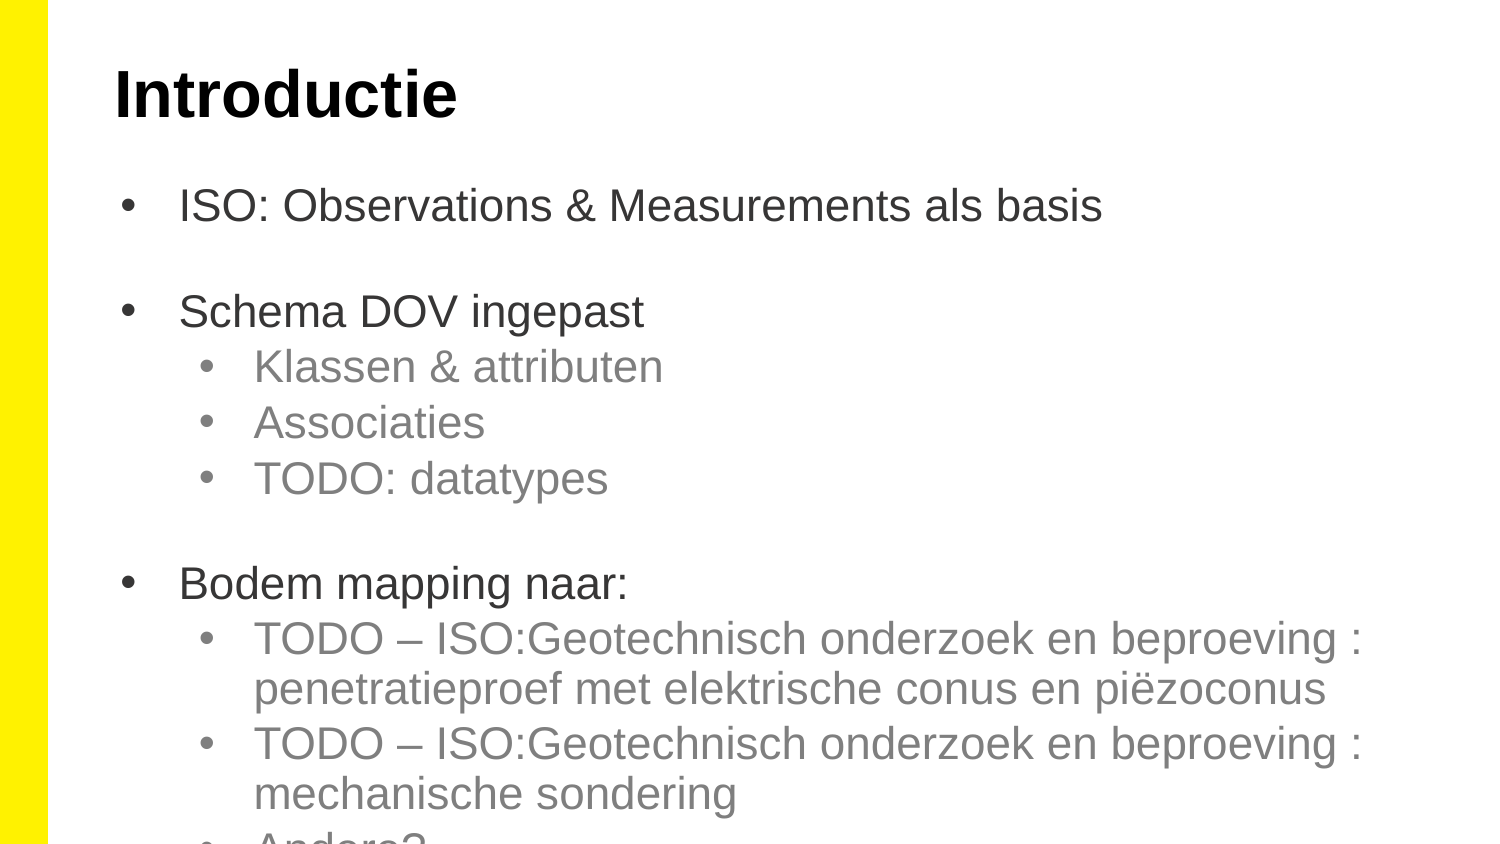

Introductie
ISO: Observations & Measurements als basis

Schema DOV ingepast
Klassen & attributen
Associaties
TODO: datatypes

Bodem mapping naar:
TODO – ISO:Geotechnisch onderzoek en beproeving : penetratieproef met elektrische conus en piëzoconus
TODO – ISO:Geotechnisch onderzoek en beproeving : mechanische sondering
Andere?